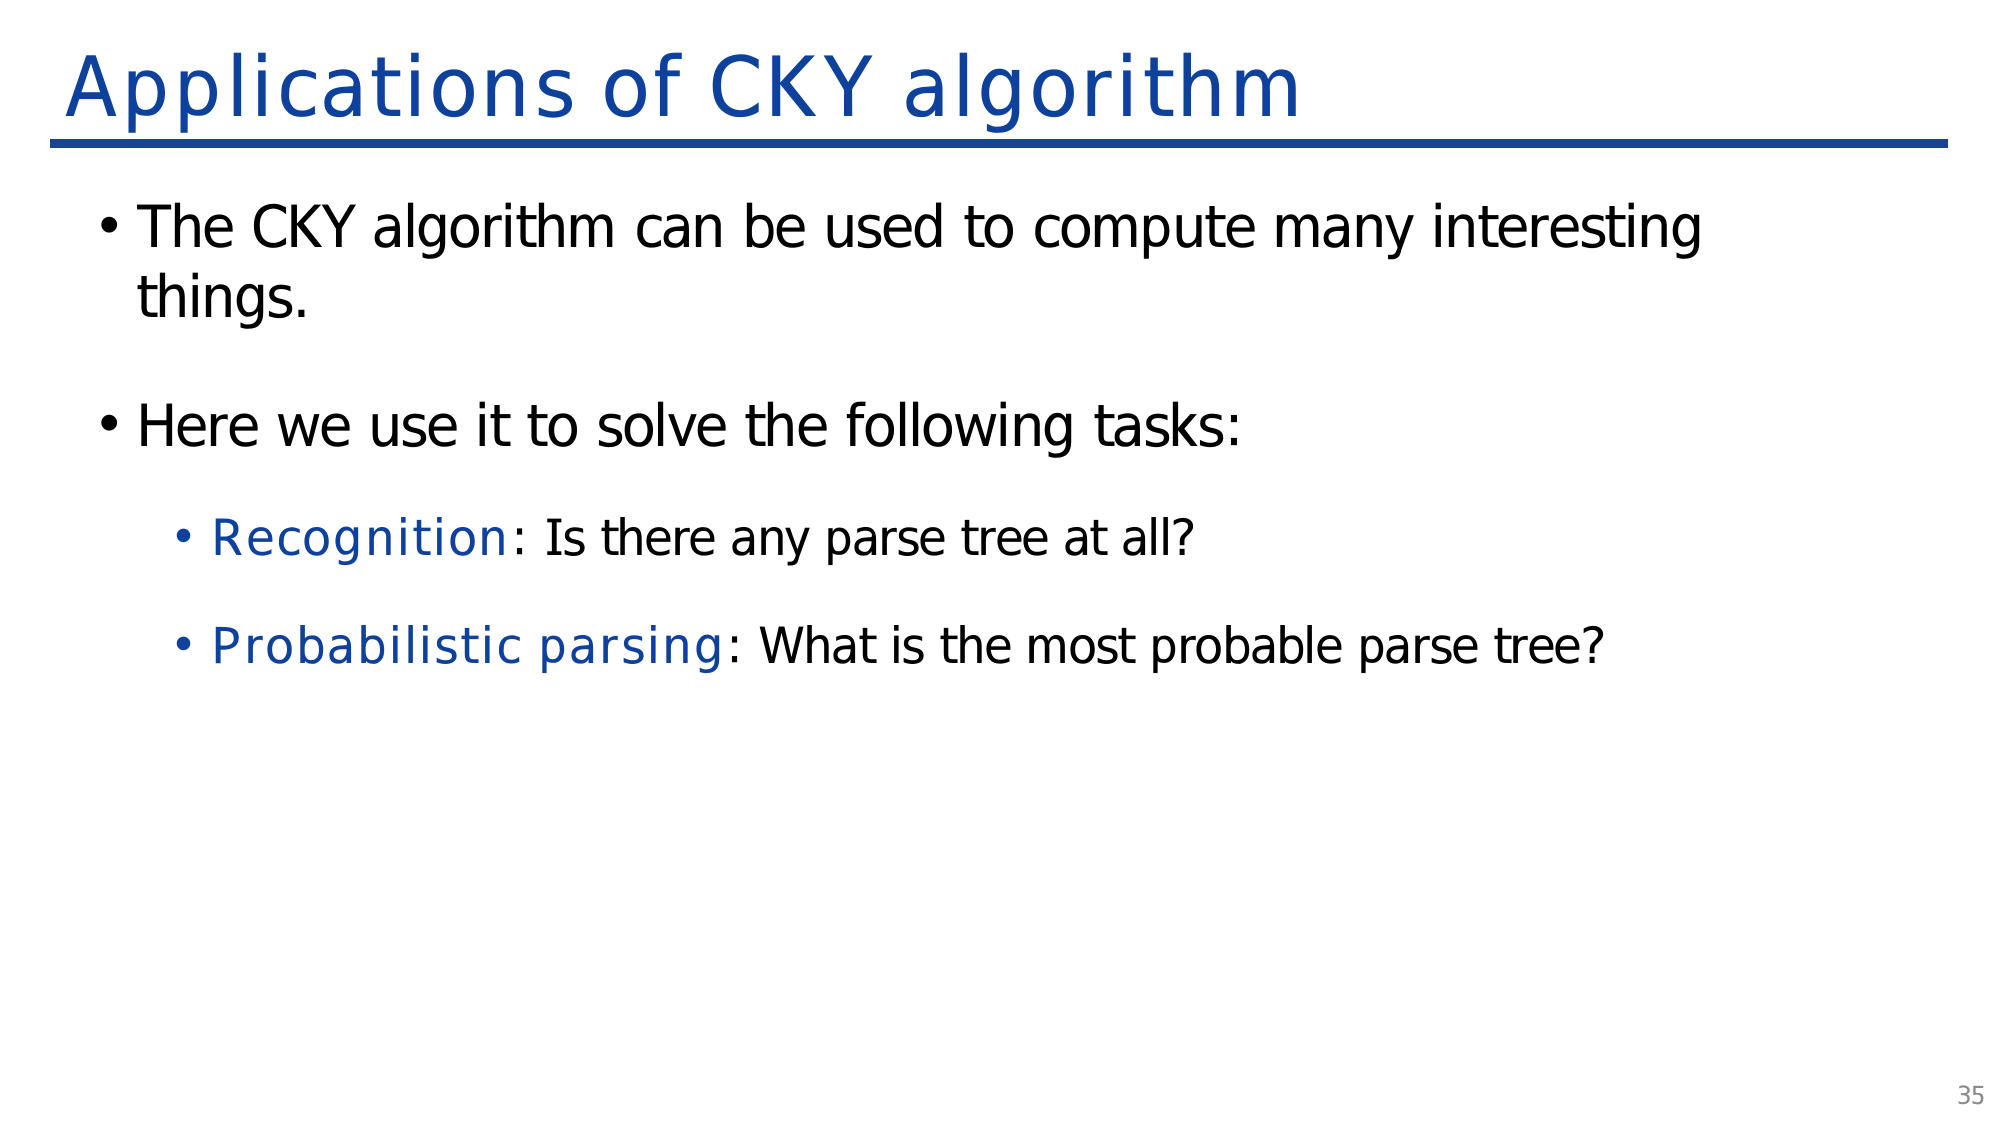

# Applications of CKY algorithm
The CKY algorithm can be used to compute many interesting things.
Here we use it to solve the following tasks:
Recognition: Is there any parse tree at all?
Probabilistic parsing: What is the most probable parse tree?
35